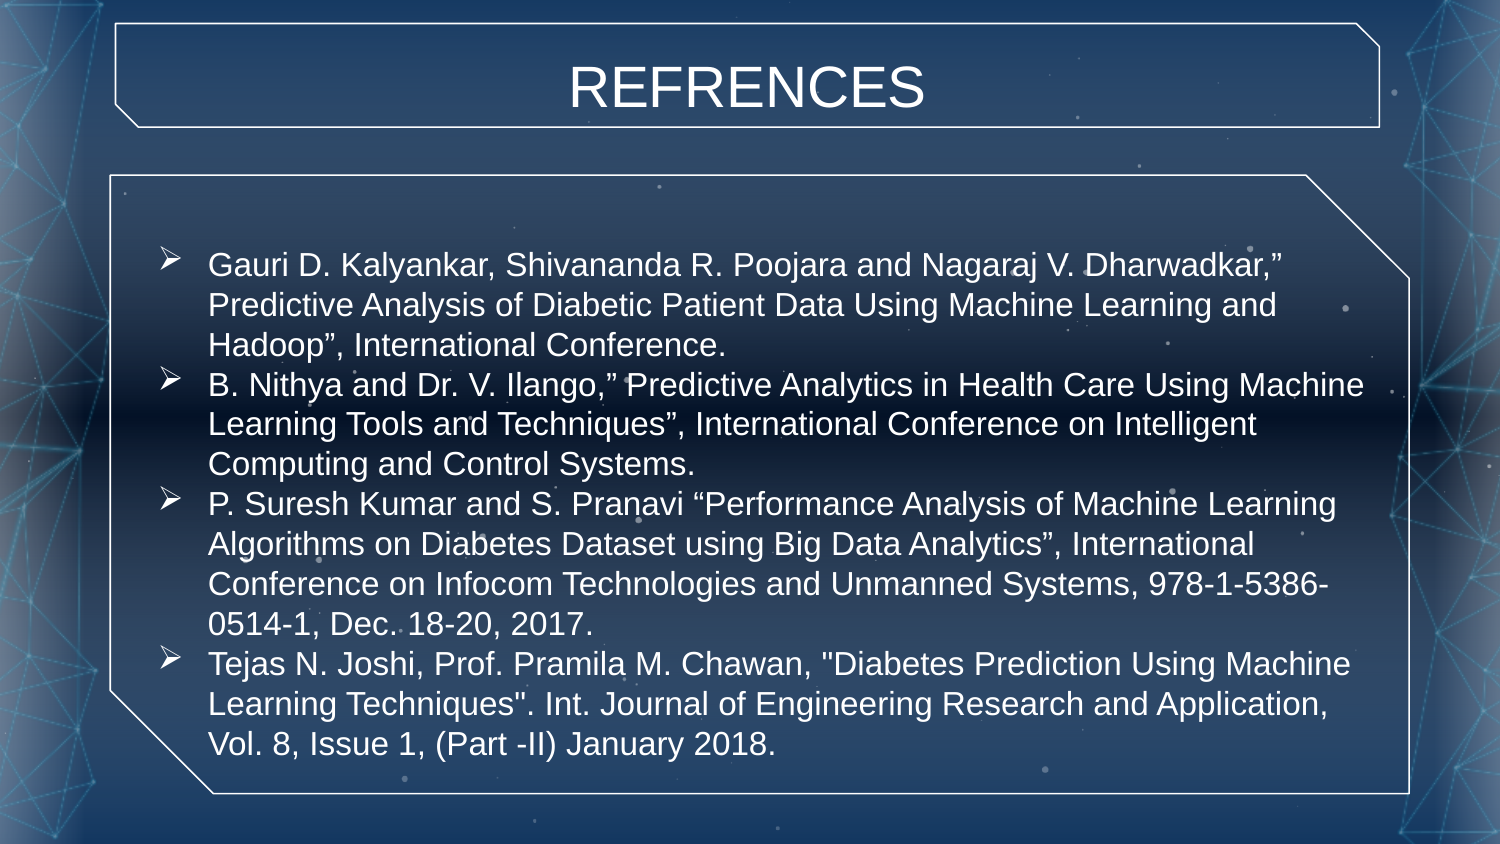

# REFRENCES

Gauri D. Kalyankar, Shivananda R. Poojara and Nagaraj V. Dharwadkar,” Predictive Analysis of Diabetic Patient Data Using Machine Learning and Hadoop”, International Conference.
B. Nithya and Dr. V. Ilango,” Predictive Analytics in Health Care Using Machine Learning Tools and Techniques”, International Conference on Intelligent Computing and Control Systems.
P. Suresh Kumar and S. Pranavi “Performance Analysis of Machine Learning Algorithms on Diabetes Dataset using Big Data Analytics”, International Conference on Infocom Technologies and Unmanned Systems, 978-1-5386-0514-1, Dec. 18-20, 2017.
Tejas N. Joshi, Prof. Pramila M. Chawan, "Diabetes Prediction Using Machine Learning Techniques". Int. Journal of Engineering Research and Application, Vol. 8, Issue 1, (Part -II) January 2018.